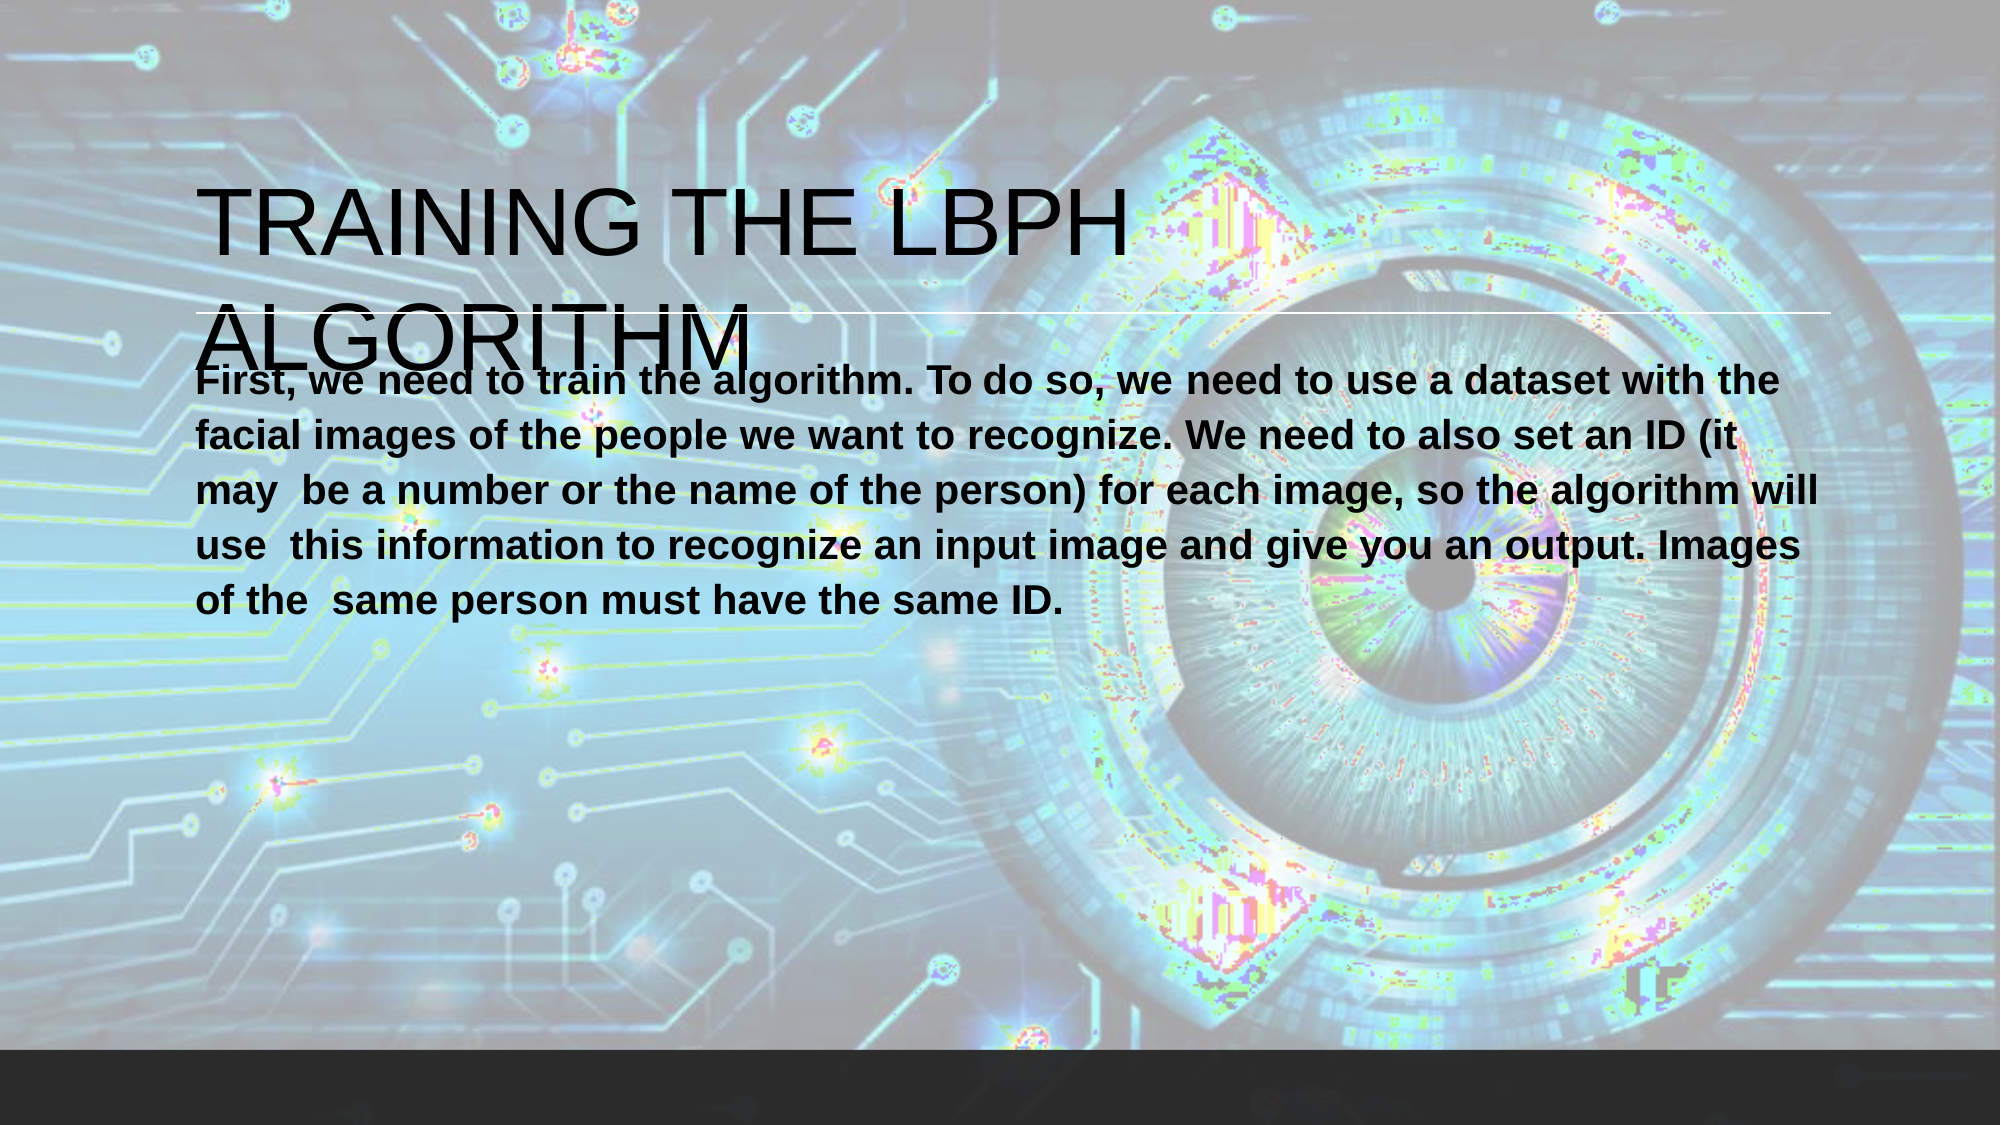

# TRAINING THE LBPH ALGORITHM

First, we need to train the algorithm. To do so, we need to use a dataset with the  facial images of the people we want to recognize. We need to also set an ID (it may  be a number or the name of the person) for each image, so the algorithm will use  this information to recognize an input image and give you an output. Images of the  same person must have the same ID.